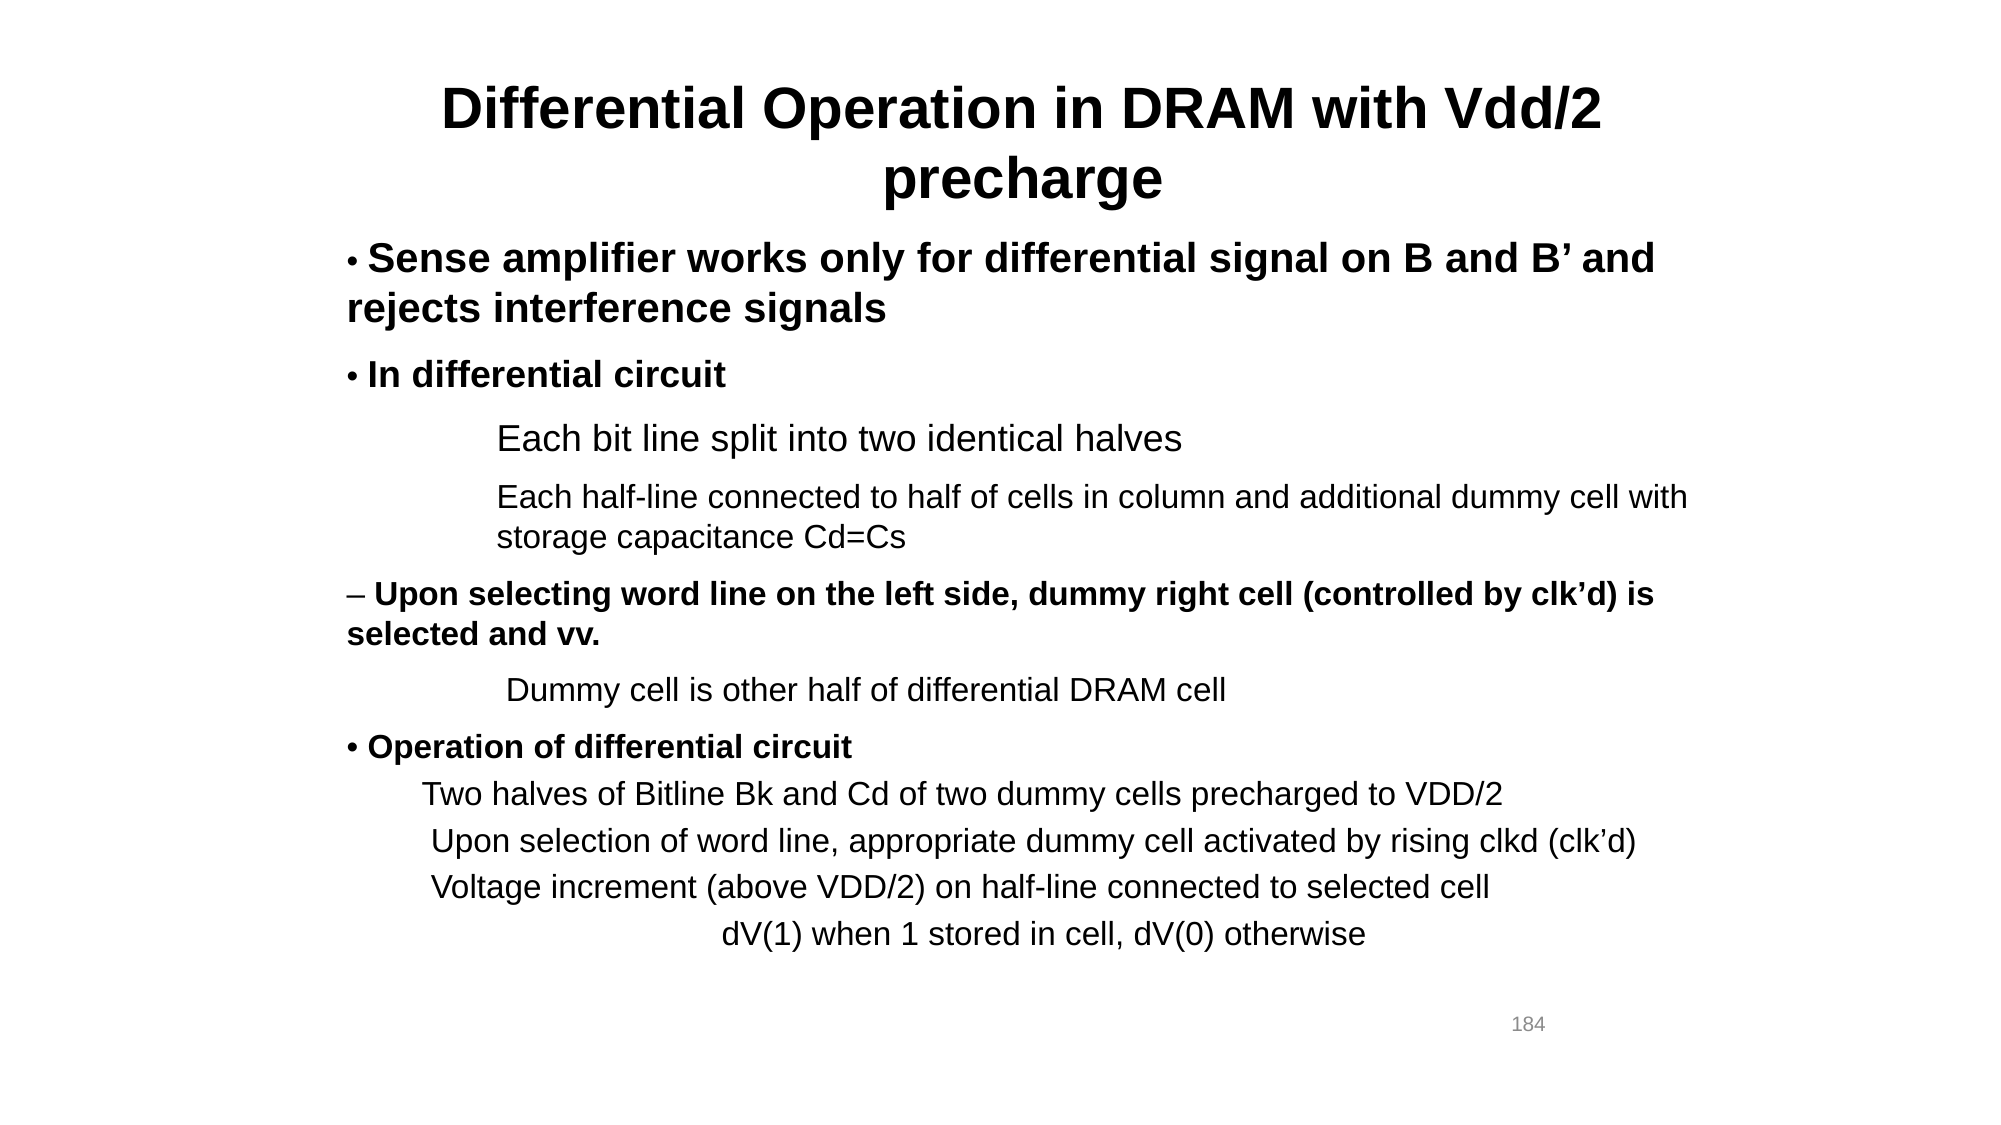

Differential Operation in DRAM with Vdd/2 precharge
• Sense amplifier works only for differential signal on B and B’ and rejects interference signals
• In differential circuit
	Each bit line split into two identical halves
	Each half-line connected to half of cells in column and additional dummy cell with 	storage capacitance Cd=Cs
– Upon selecting word line on the left side, dummy right cell (controlled by clk’d) is selected and vv.
	 Dummy cell is other half of differential DRAM cell
• Operation of differential circuit
Two halves of Bitline Bk and Cd of two dummy cells precharged to VDD/2
 Upon selection of word line, appropriate dummy cell activated by rising clkd (clk’d)
 Voltage increment (above VDD/2) on half-line connected to selected cell
		dV(1) when 1 stored in cell, dV(0) otherwise

184